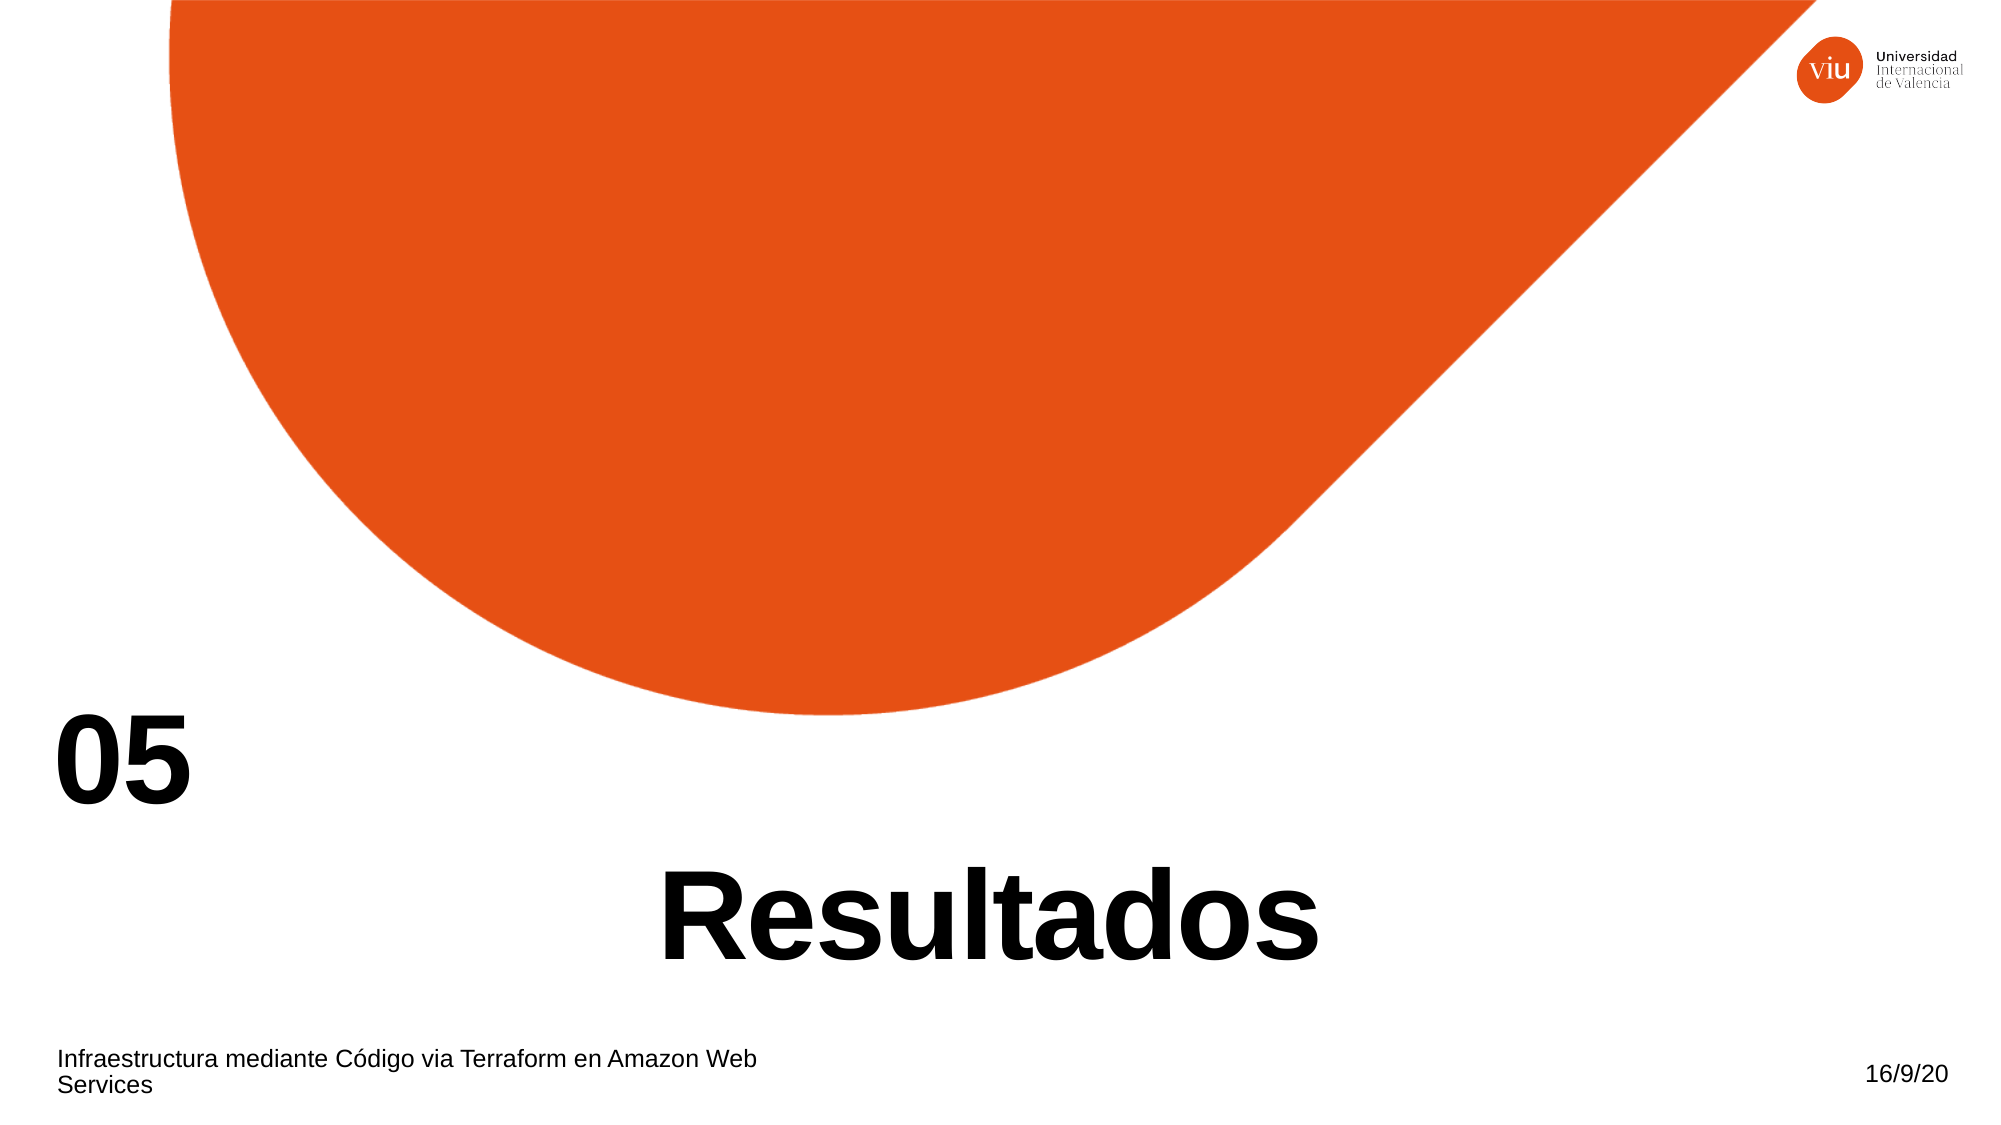

05
Resultados
Infraestructura mediante Código via Terraform en Amazon Web Services